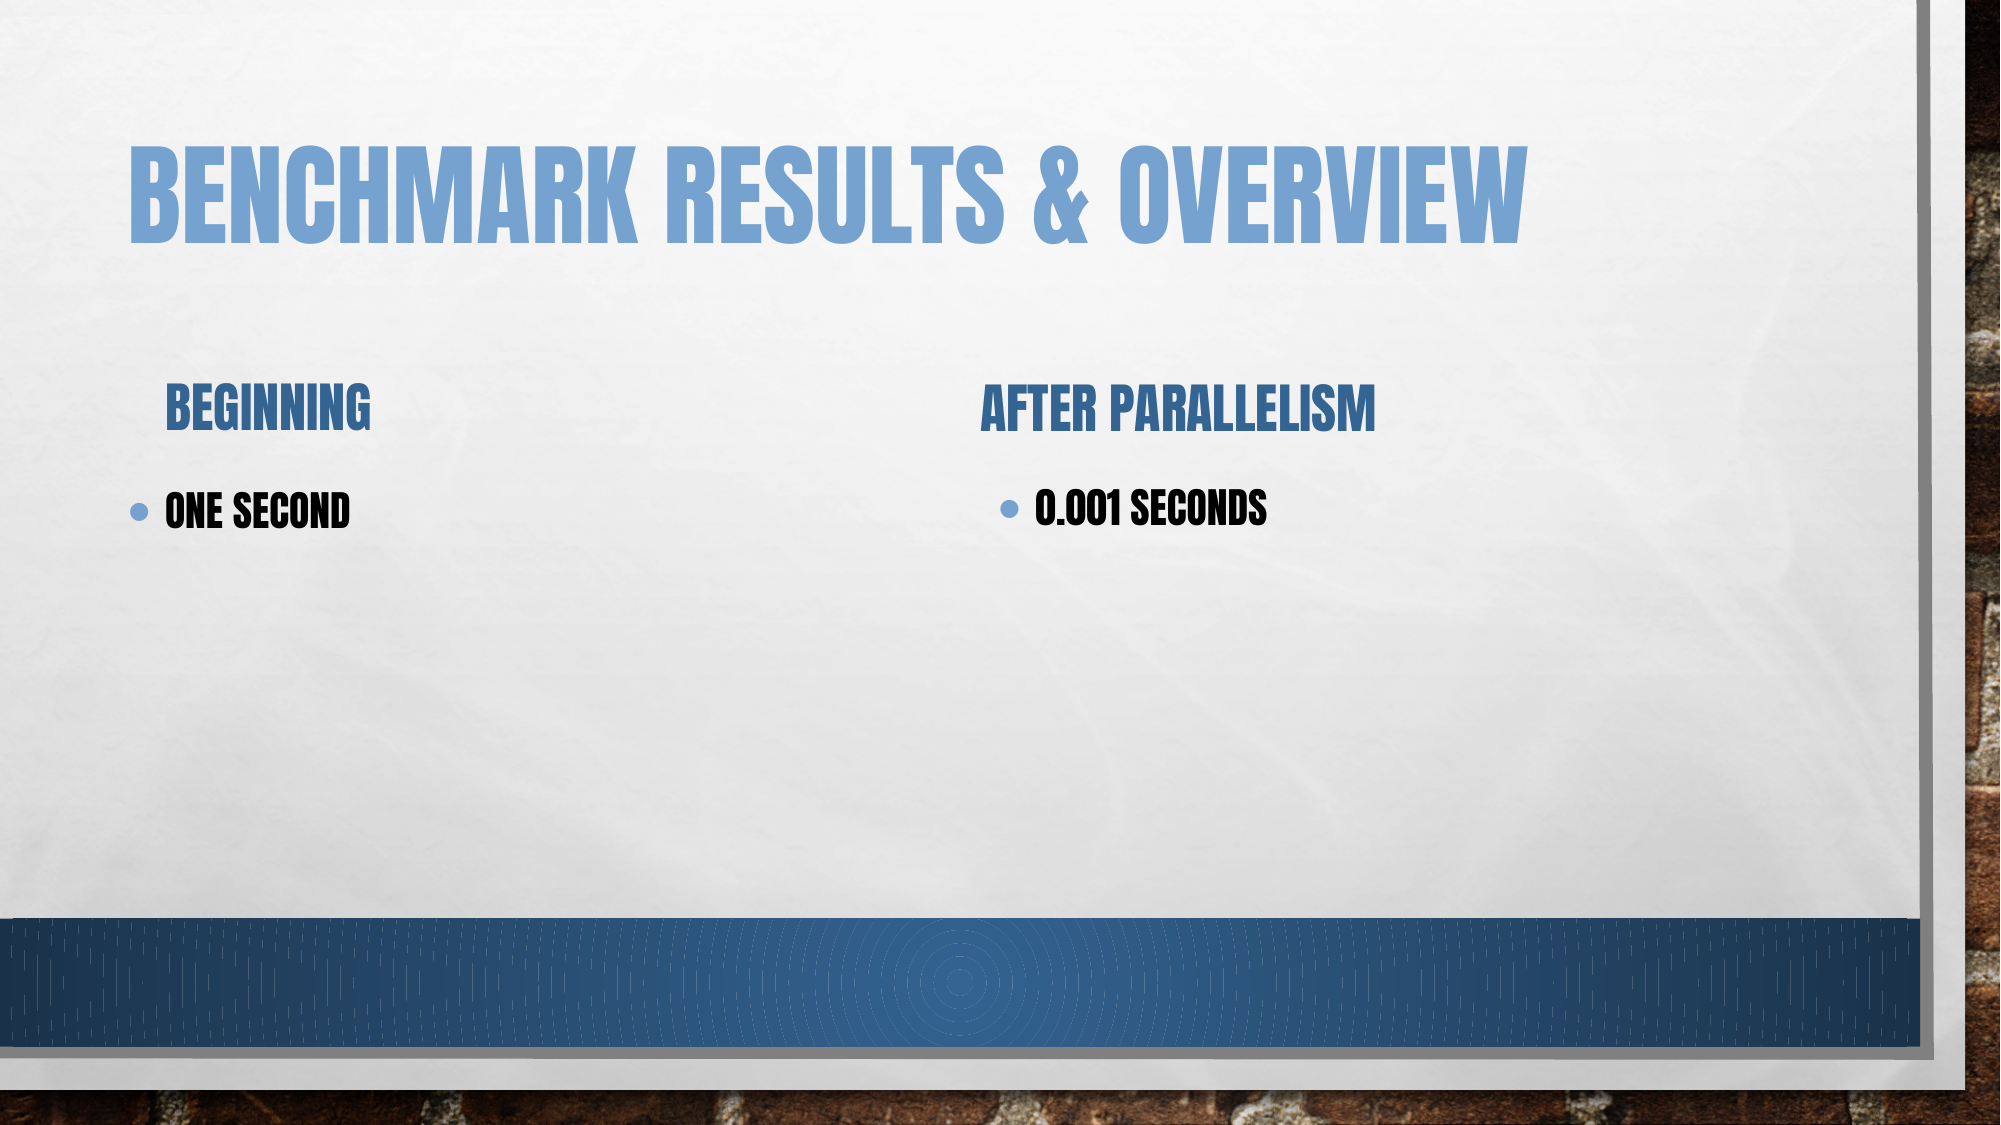

# Benchmark Results & Overview
Beginning
After parallelism
0.001 seconds
One second